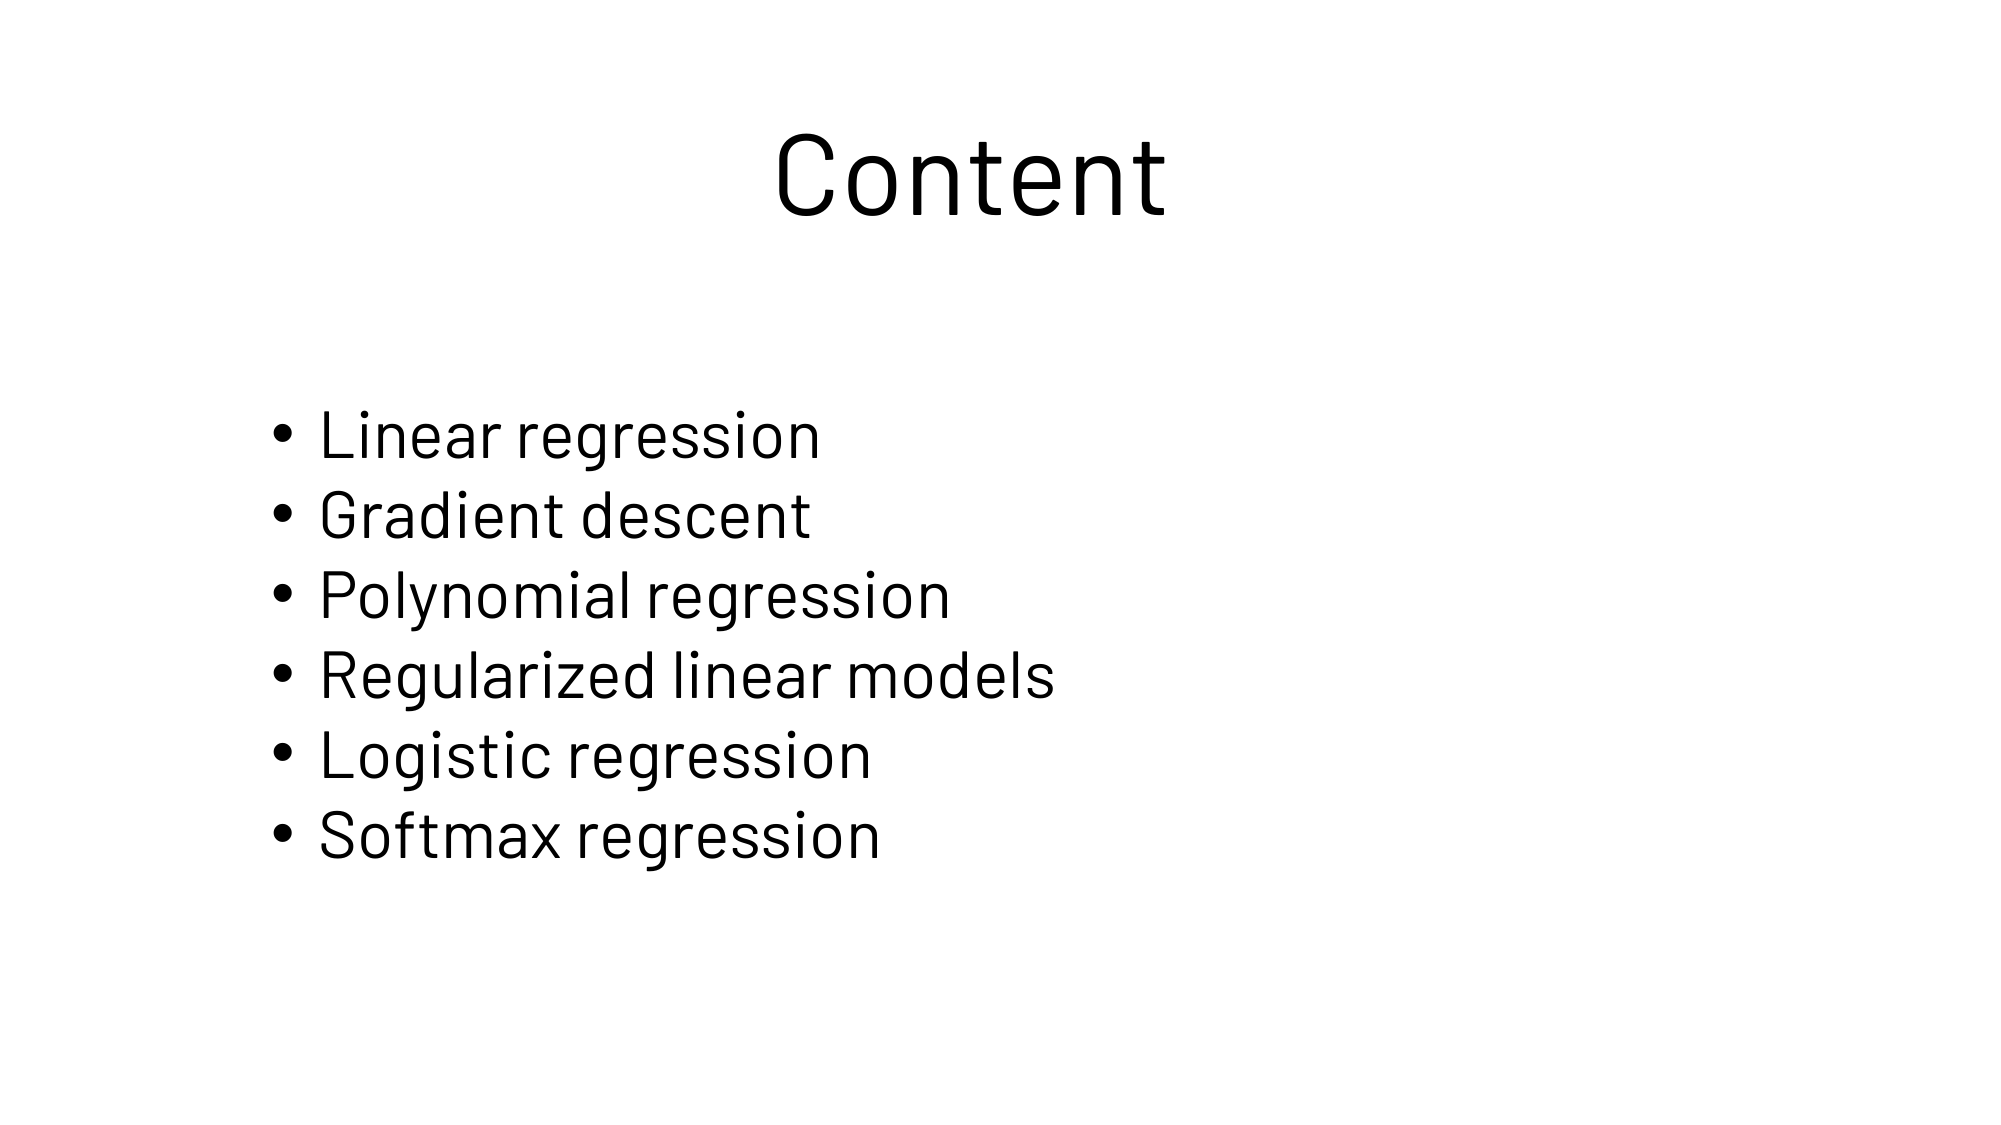

# Content
Linear regression
Gradient descent
Polynomial regression
Regularized linear models
Logistic regression
Softmax regression